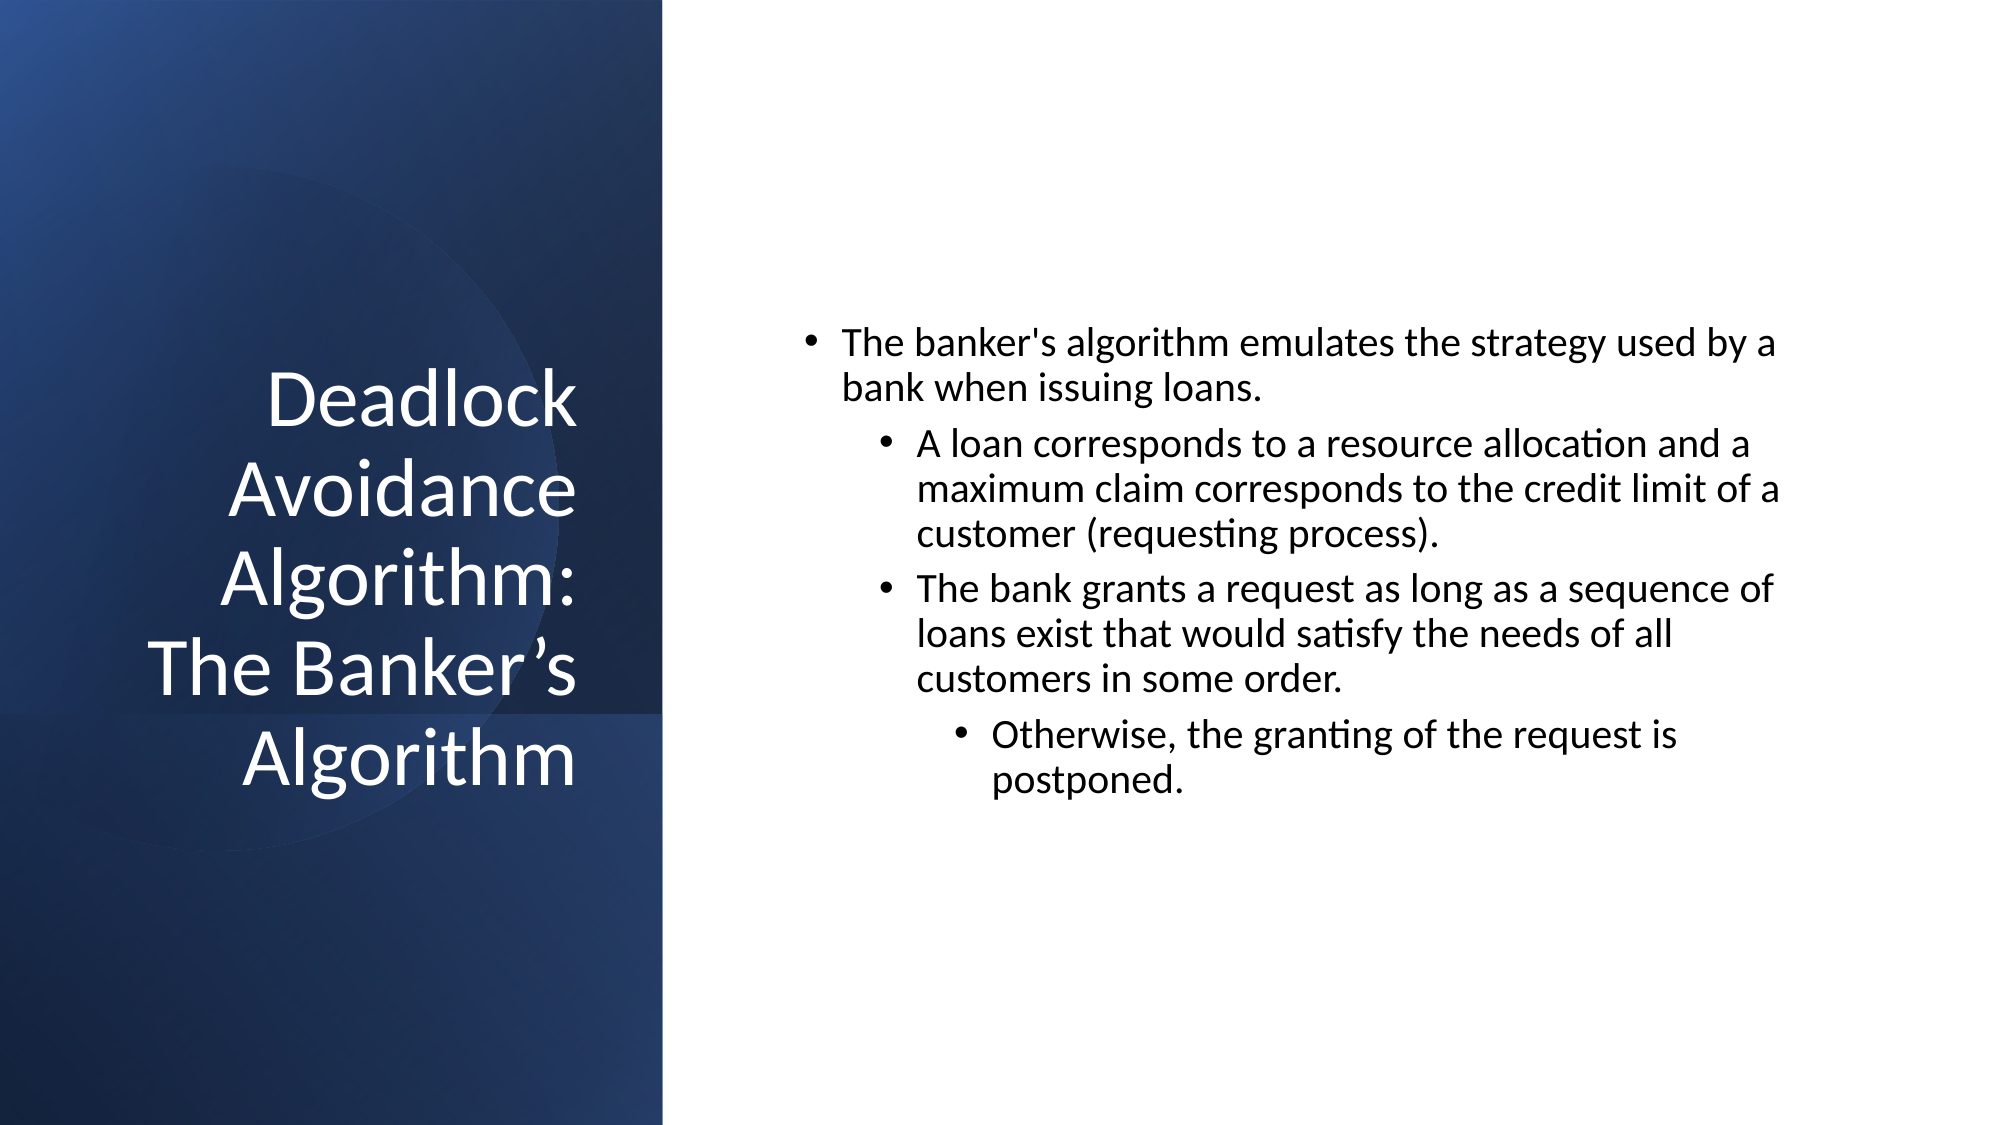

The banker's algorithm emulates the strategy used by a bank when issuing loans.
A loan corresponds to a resource allocation and a maximum claim corresponds to the credit limit of a customer (requesting process).
The bank grants a request as long as a sequence of loans exist that would satisfy the needs of all customers in some order.
Otherwise, the granting of the request is postponed.

# Deadlock Avoidance Algorithm: The Banker’s Algorithm